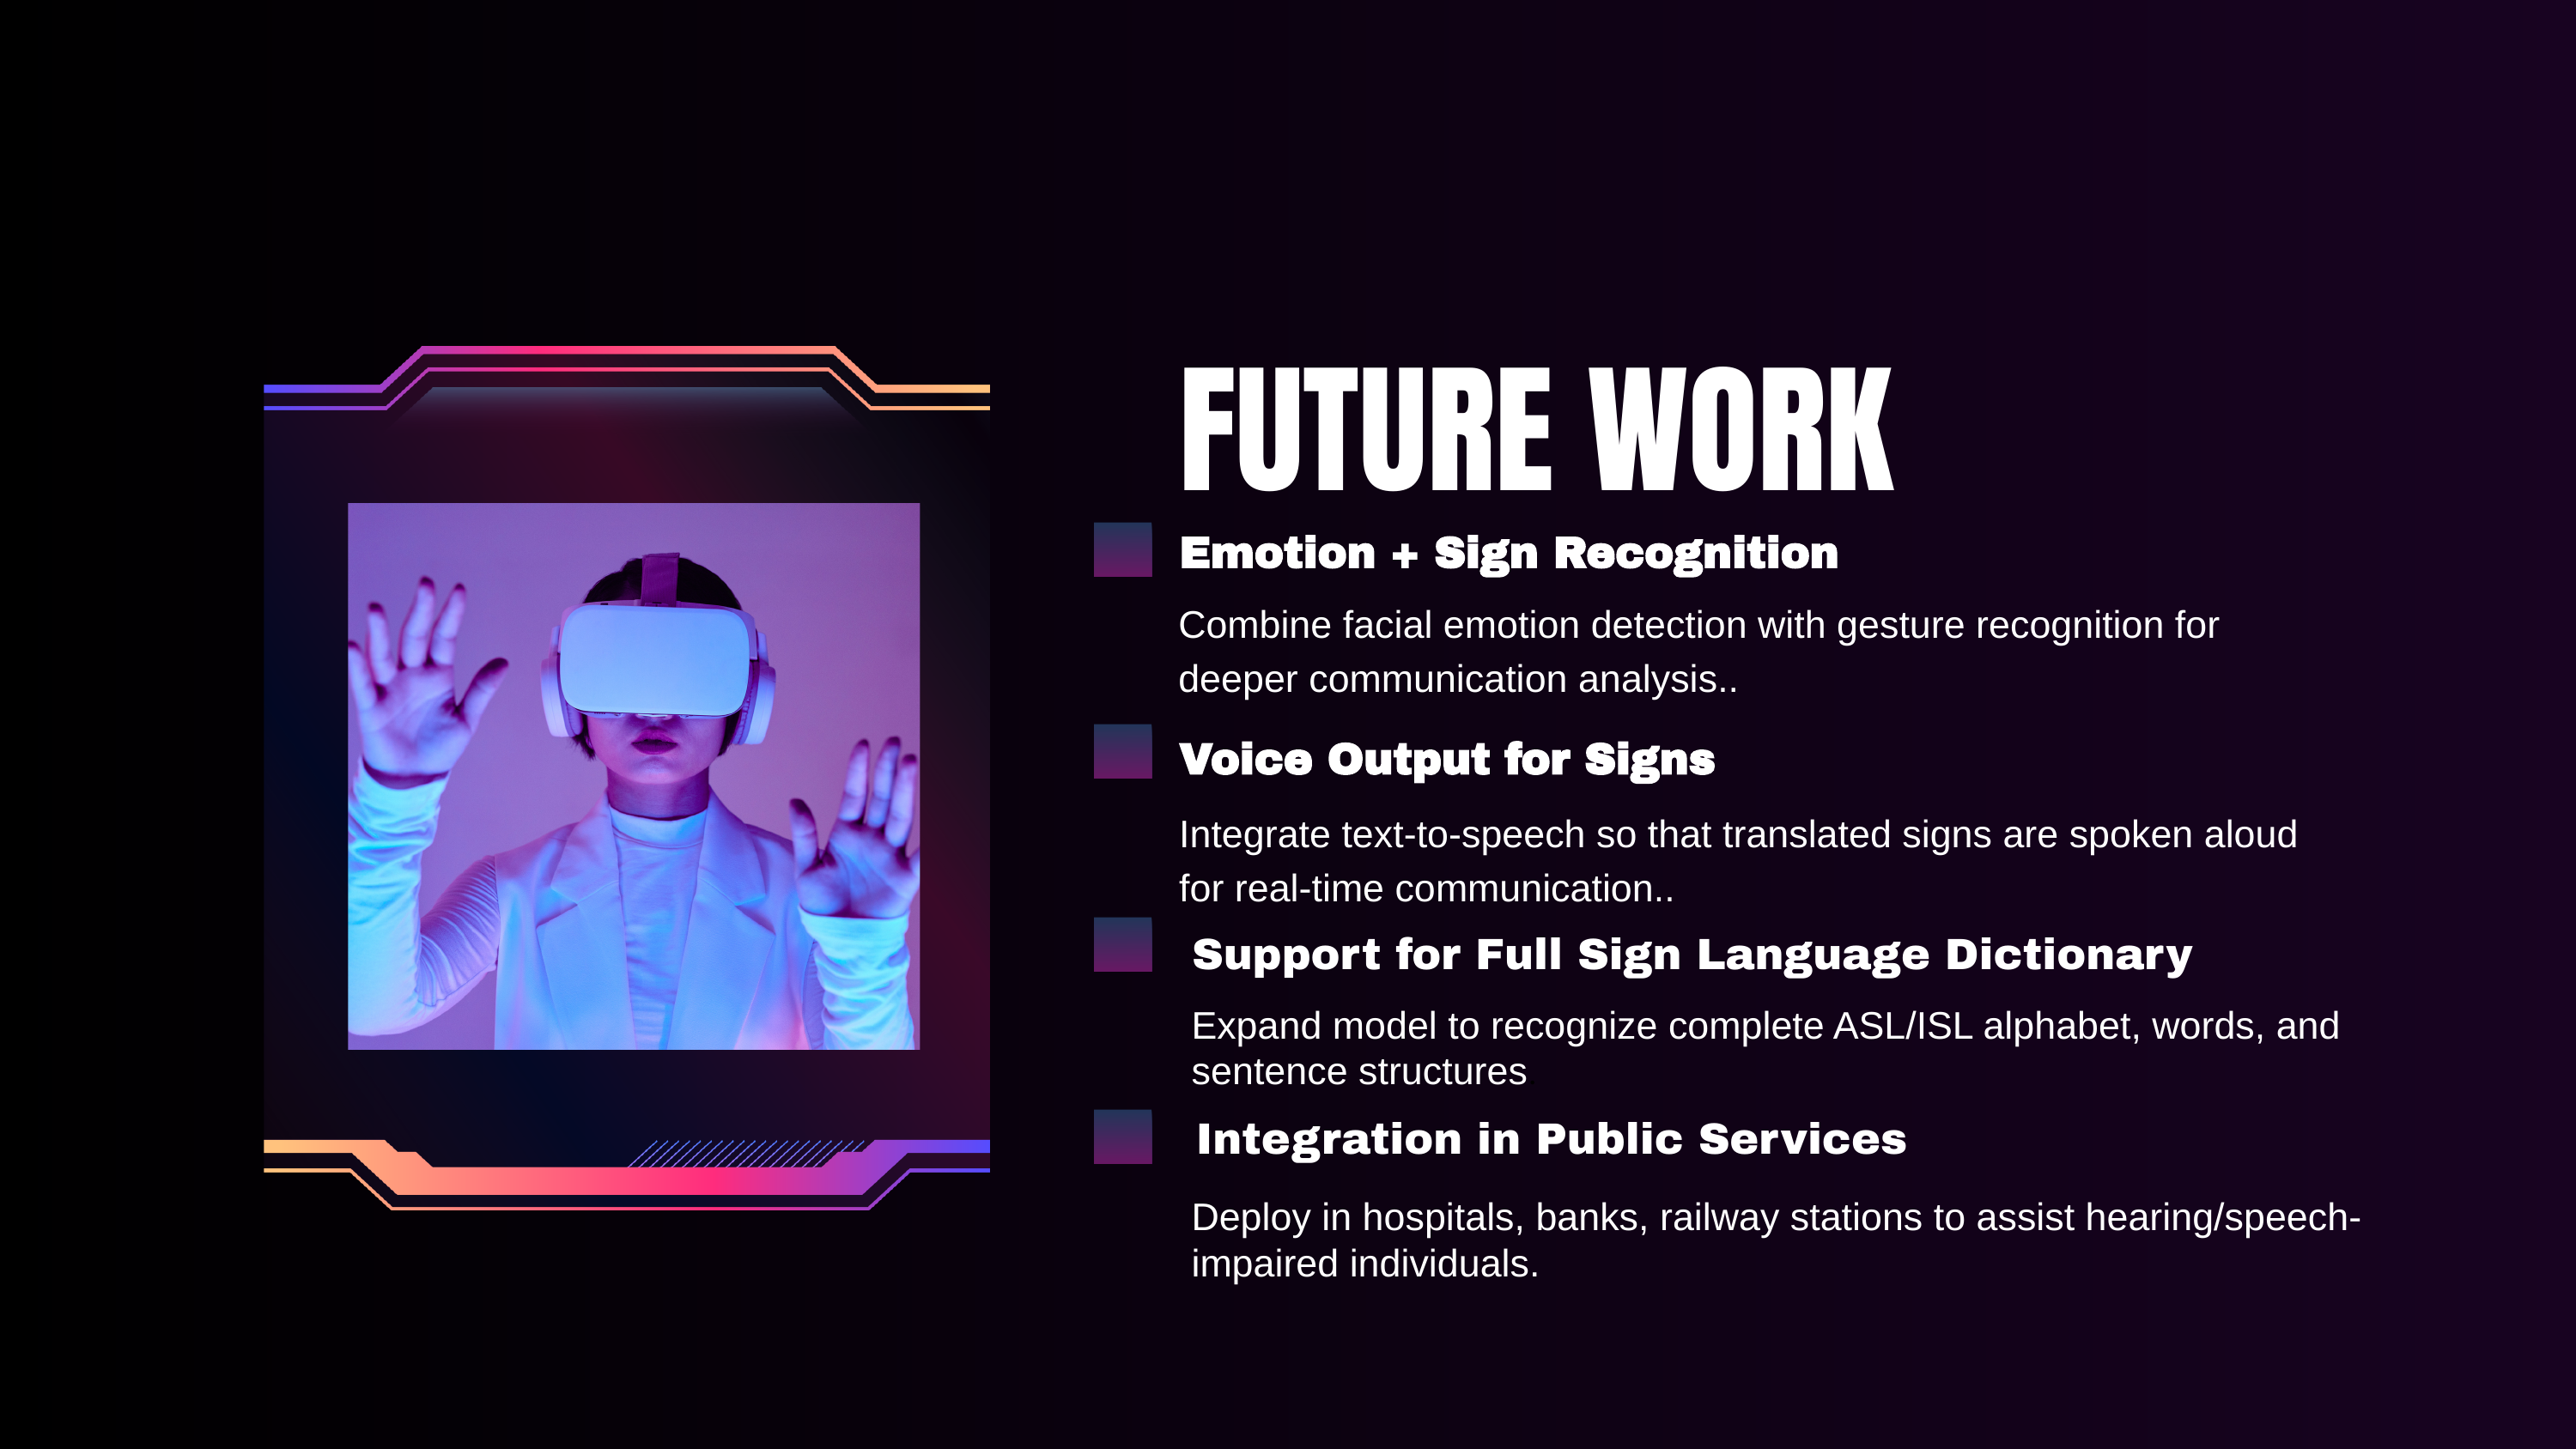

FUTURE WORK

Emotion + Sign Recognition
Combine facial emotion detection with gesture recognition for deeper communication analysis..

Voice Output for Signs
Integrate text-to-speech so that translated signs are spoken aloud for real-time communication..

Support for Full Sign Language Dictionary
Expand model to recognize complete ASL/ISL alphabet, words, and sentence structures.
Integration in Public Services

Deploy in hospitals, banks, railway stations to assist hearing/speech-impaired individuals.